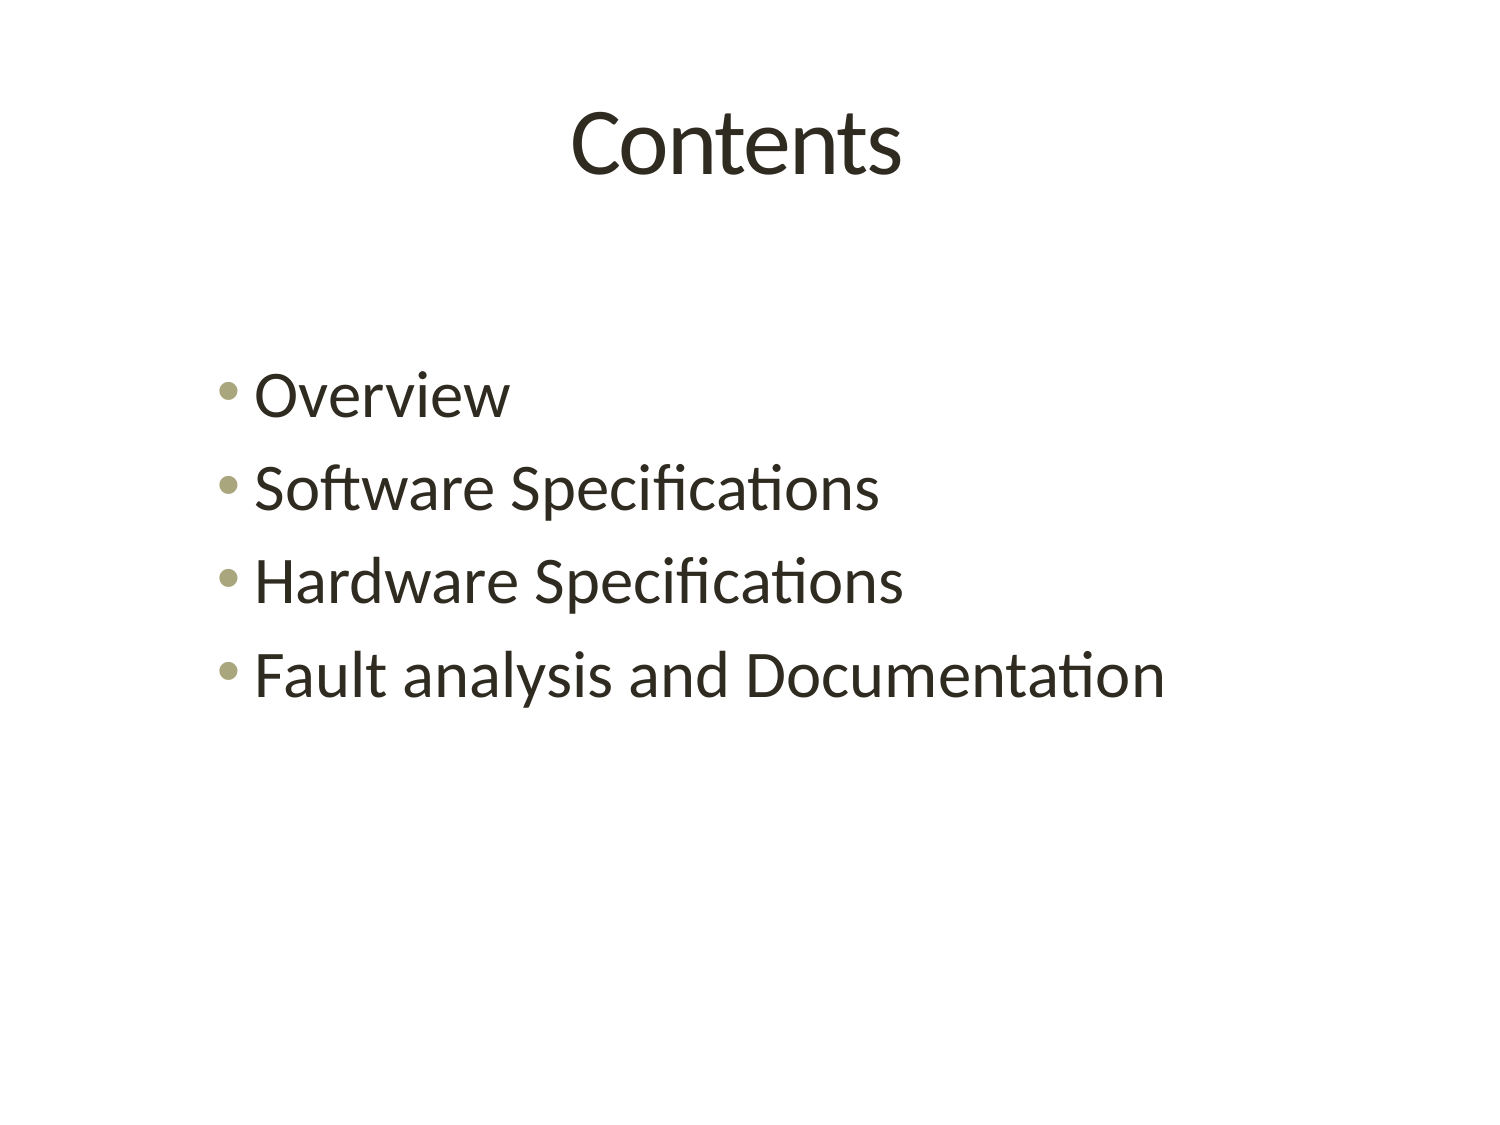

# Contents
Overview
Software Specifications
Hardware Specifications
Fault analysis and Documentation